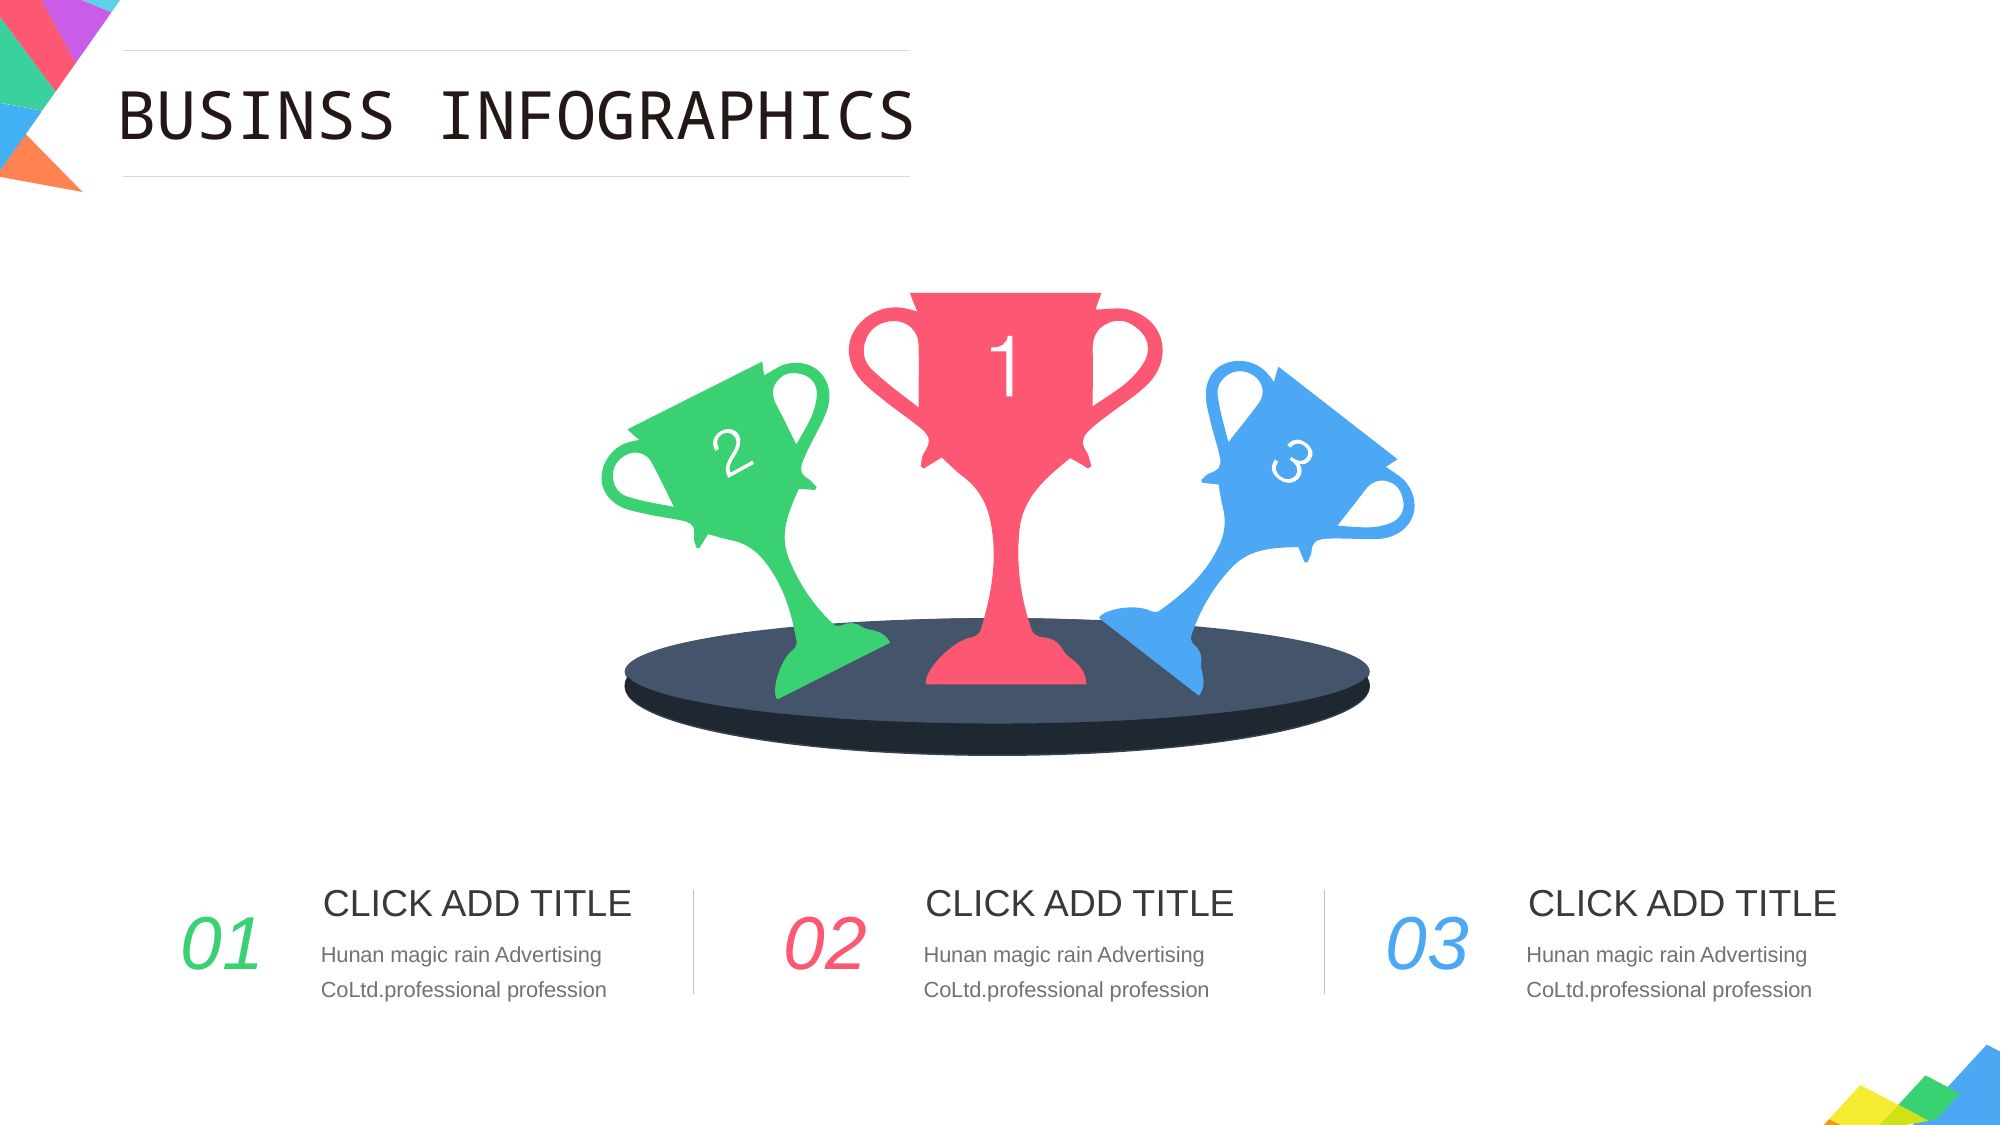

CLICK ADD TITLE
Hunan magic rain Advertising CoLtd.professional profession
01
CLICK ADD TITLE
Hunan magic rain Advertising CoLtd.professional profession
02
CLICK ADD TITLE
Hunan magic rain Advertising CoLtd.professional profession
03